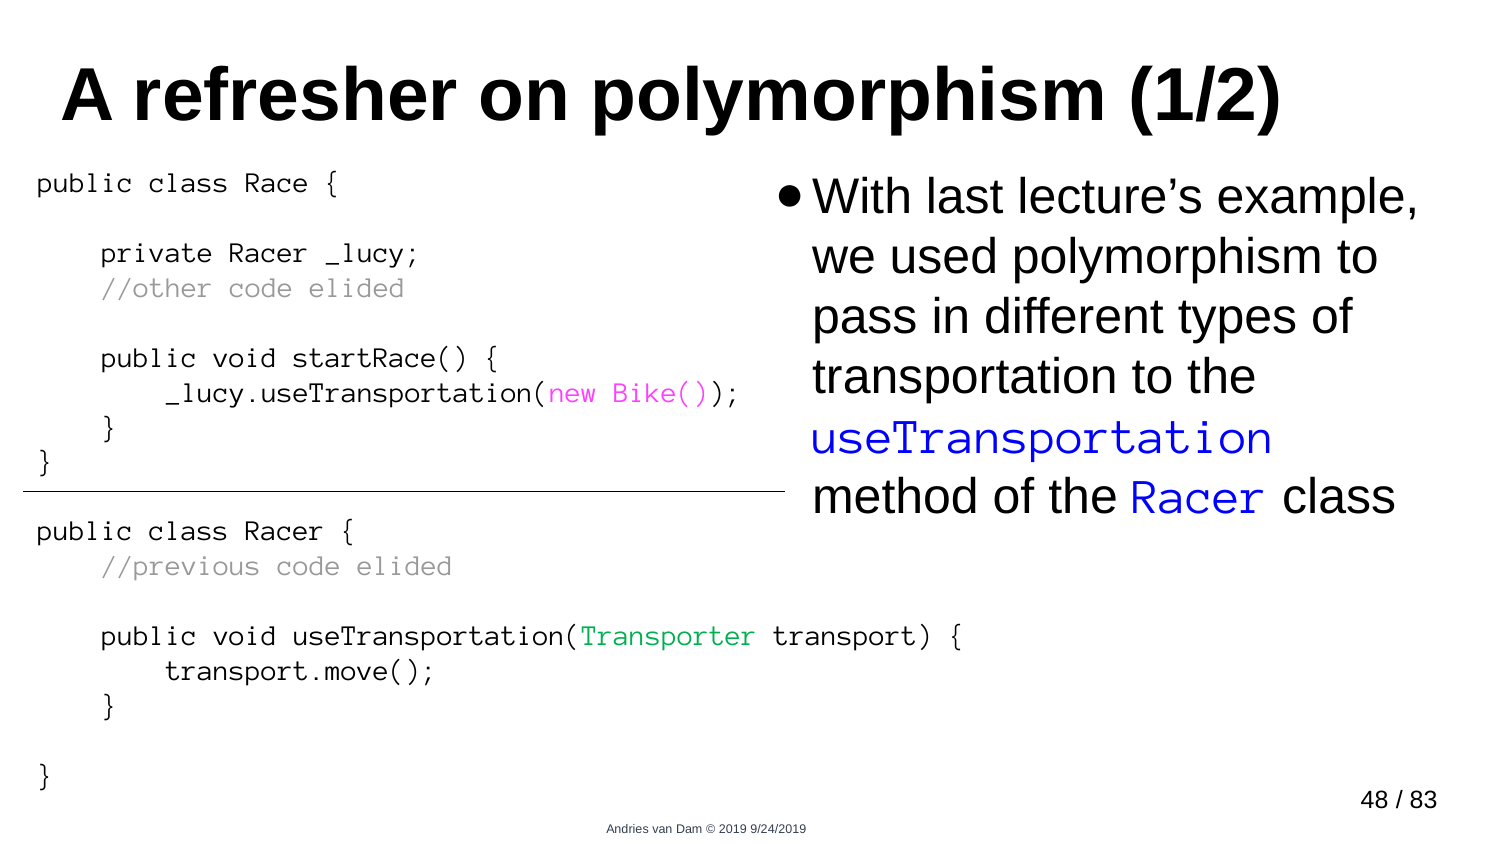

# A refresher on polymorphism (1/2)
public class Race {

    private Racer _lucy;
    //other code elided

    public void startRace() {
        _lucy.useTransportation(new Bike());
    }
}
With last lecture’s example, we used polymorphism to pass in different types of transportation to the useTransportation method of the Racer class
public class Racer {
    //previous code elided

    public void useTransportation(Transporter transport) {
        transport.move();
    }

}